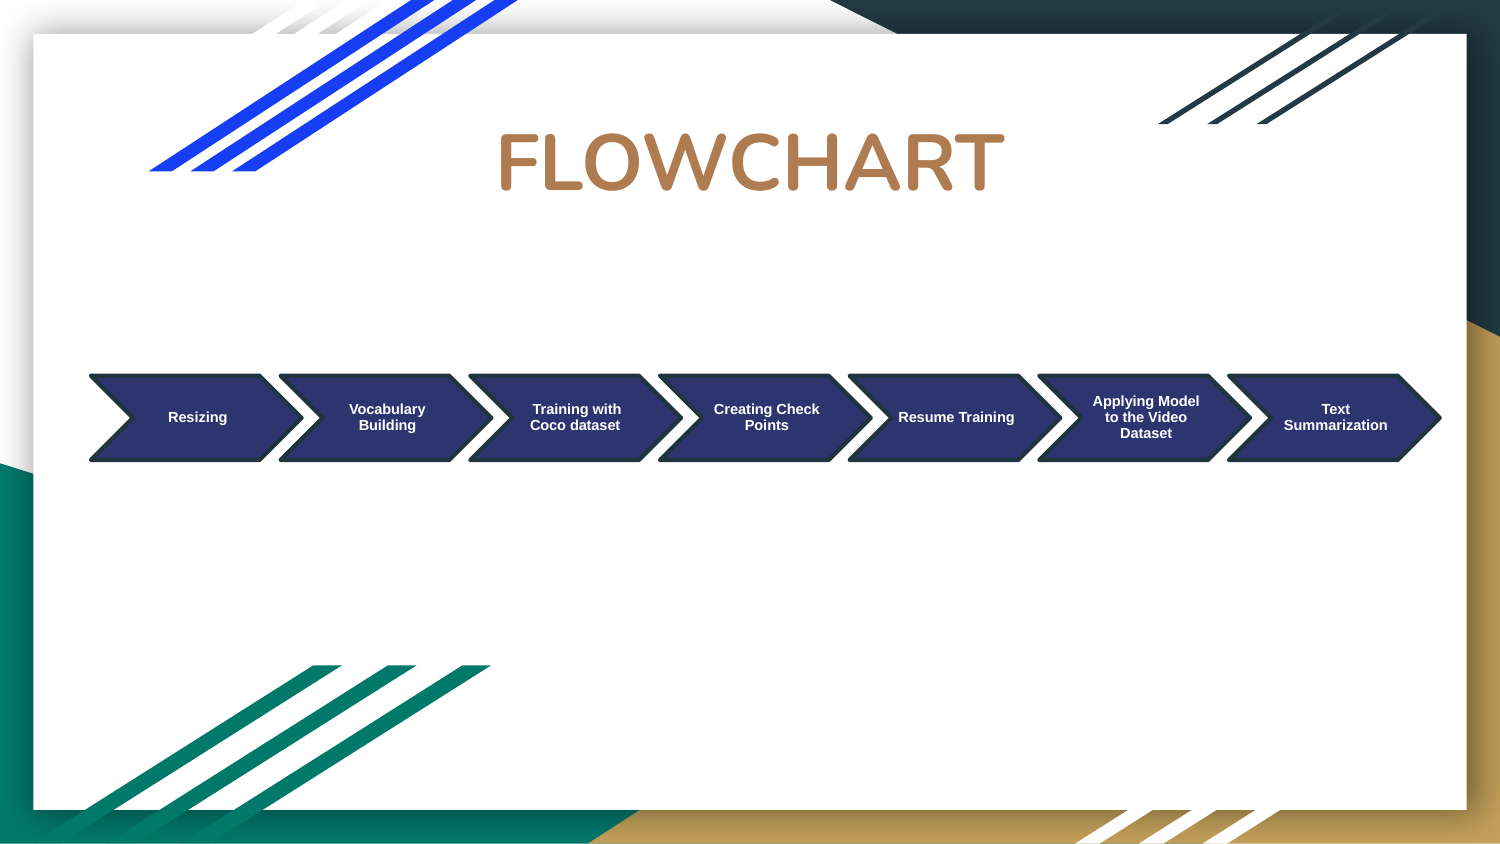

# FLOWCHART
Resizing
Vocabulary Building
Training with Coco dataset
Creating Check Points
Resume Training
Applying Model to the Video Dataset
Text Summarization